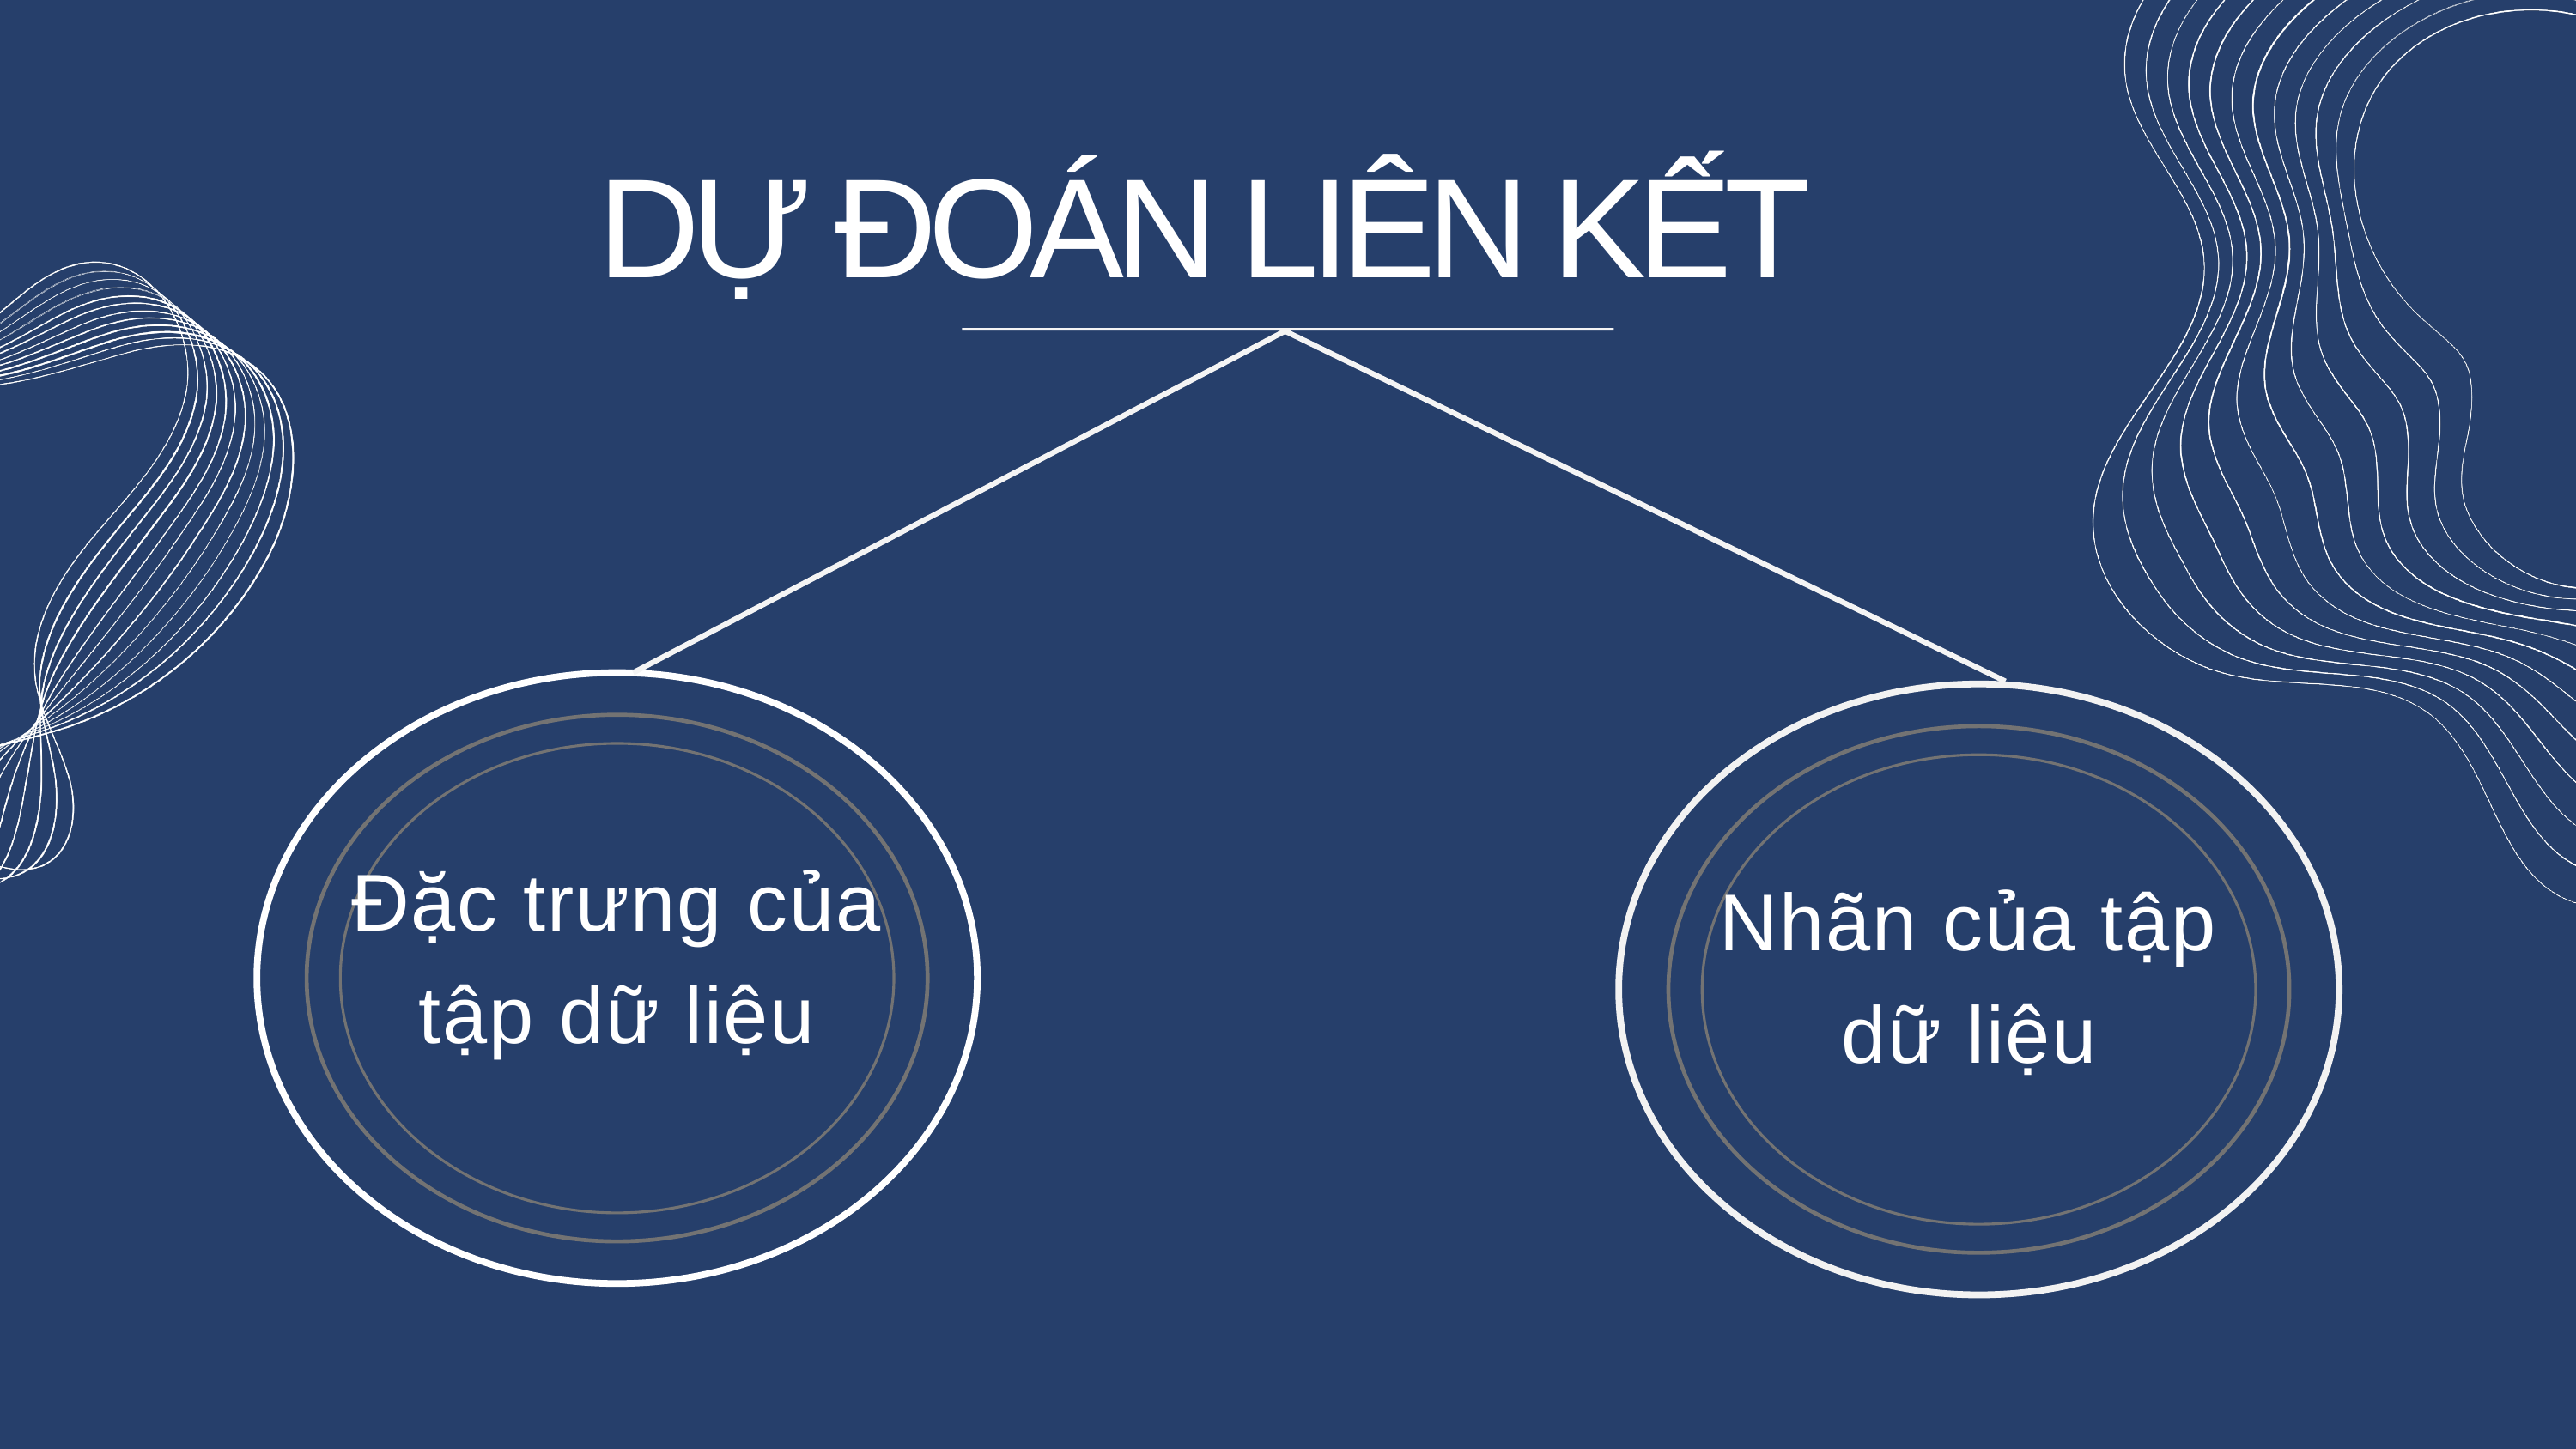

DỰ ĐOÁN LIÊN KẾT

Đặc trưng của tập dữ liệu
Nhãn của tập dữ liệu